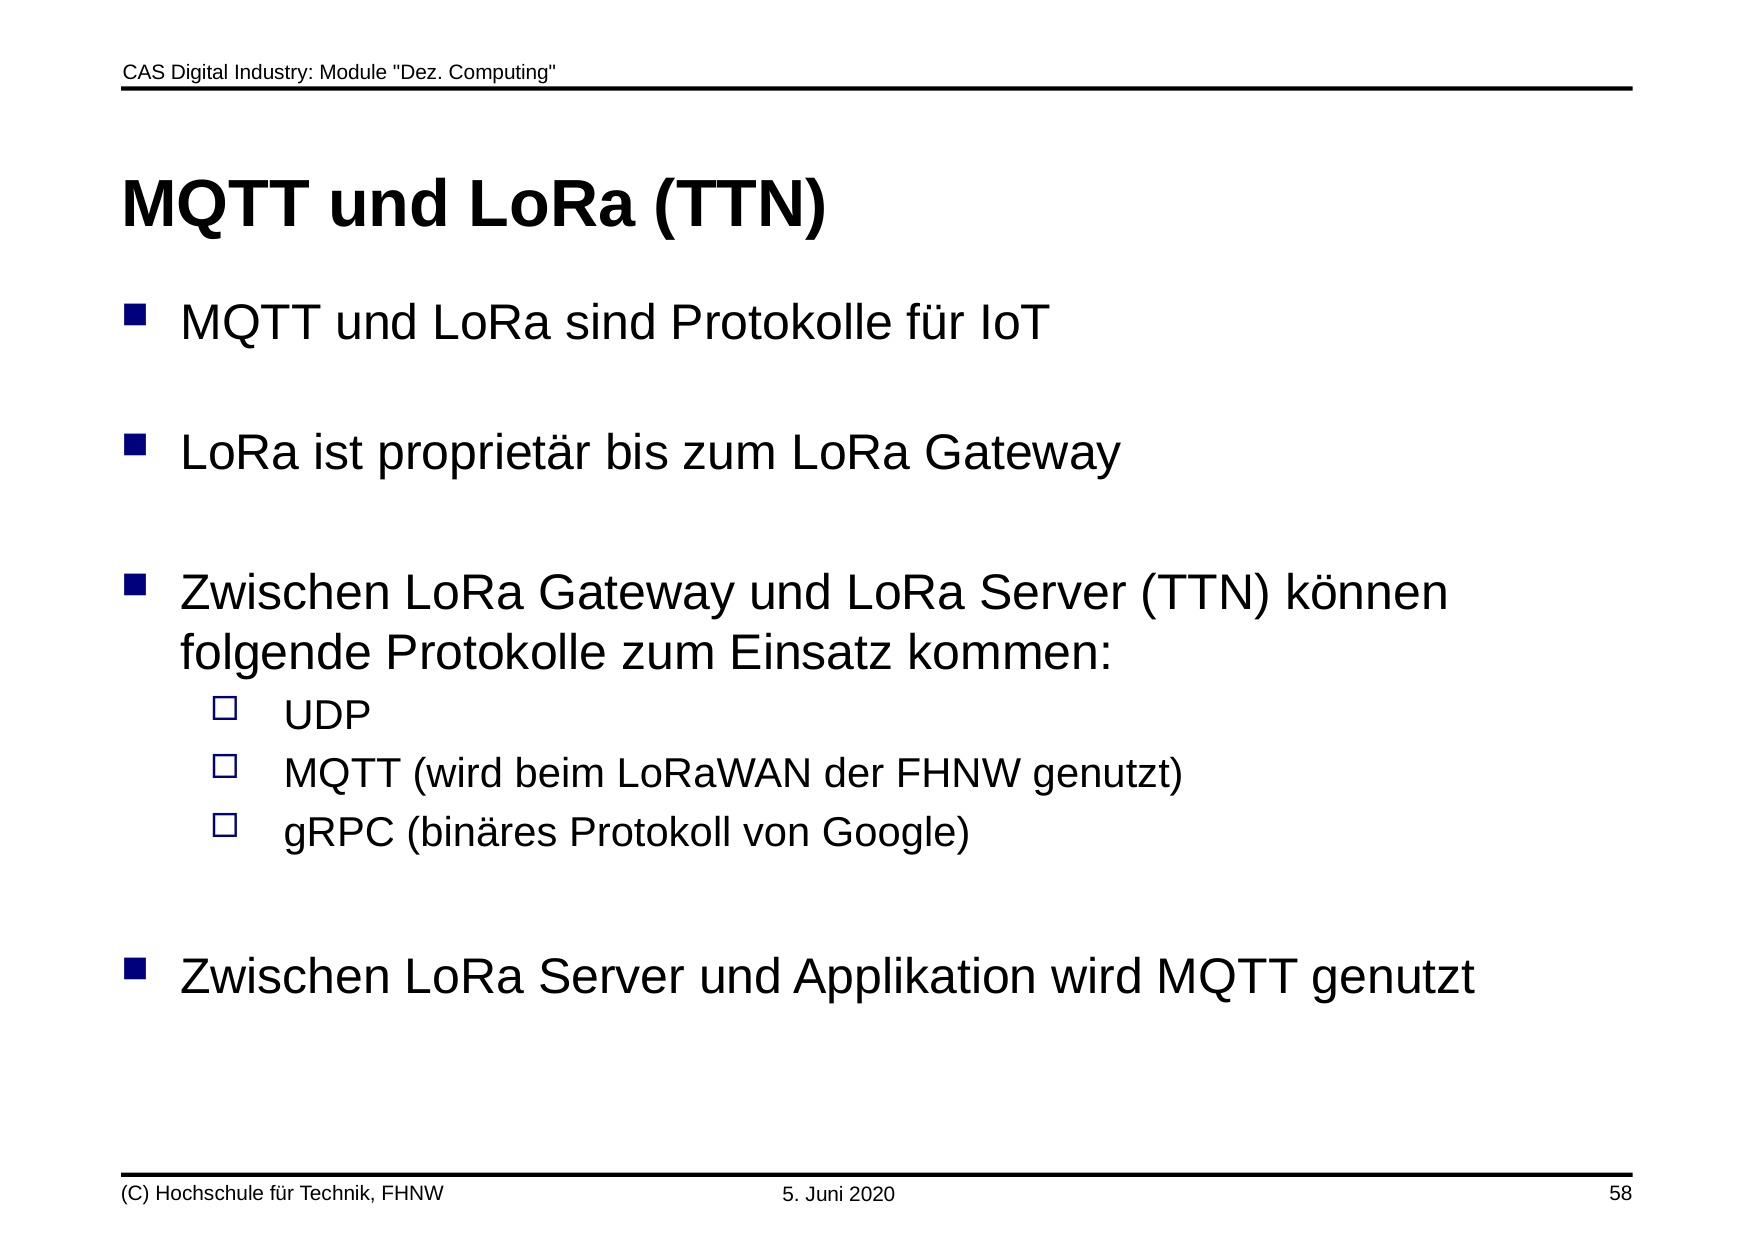

# MQTT und LoRa (TTN)
MQTT und LoRa sind Protokolle für IoT
LoRa ist proprietär bis zum LoRa Gateway

Zwischen LoRa Gateway und LoRa Server (TTN) können folgende Protokolle zum Einsatz kommen:
UDP
MQTT (wird beim LoRaWAN der FHNW genutzt)
gRPC (binäres Protokoll von Google)

Zwischen LoRa Server und Applikation wird MQTT genutzt
(C) Hochschule für Technik, FHNW
5. Juni 2020
58